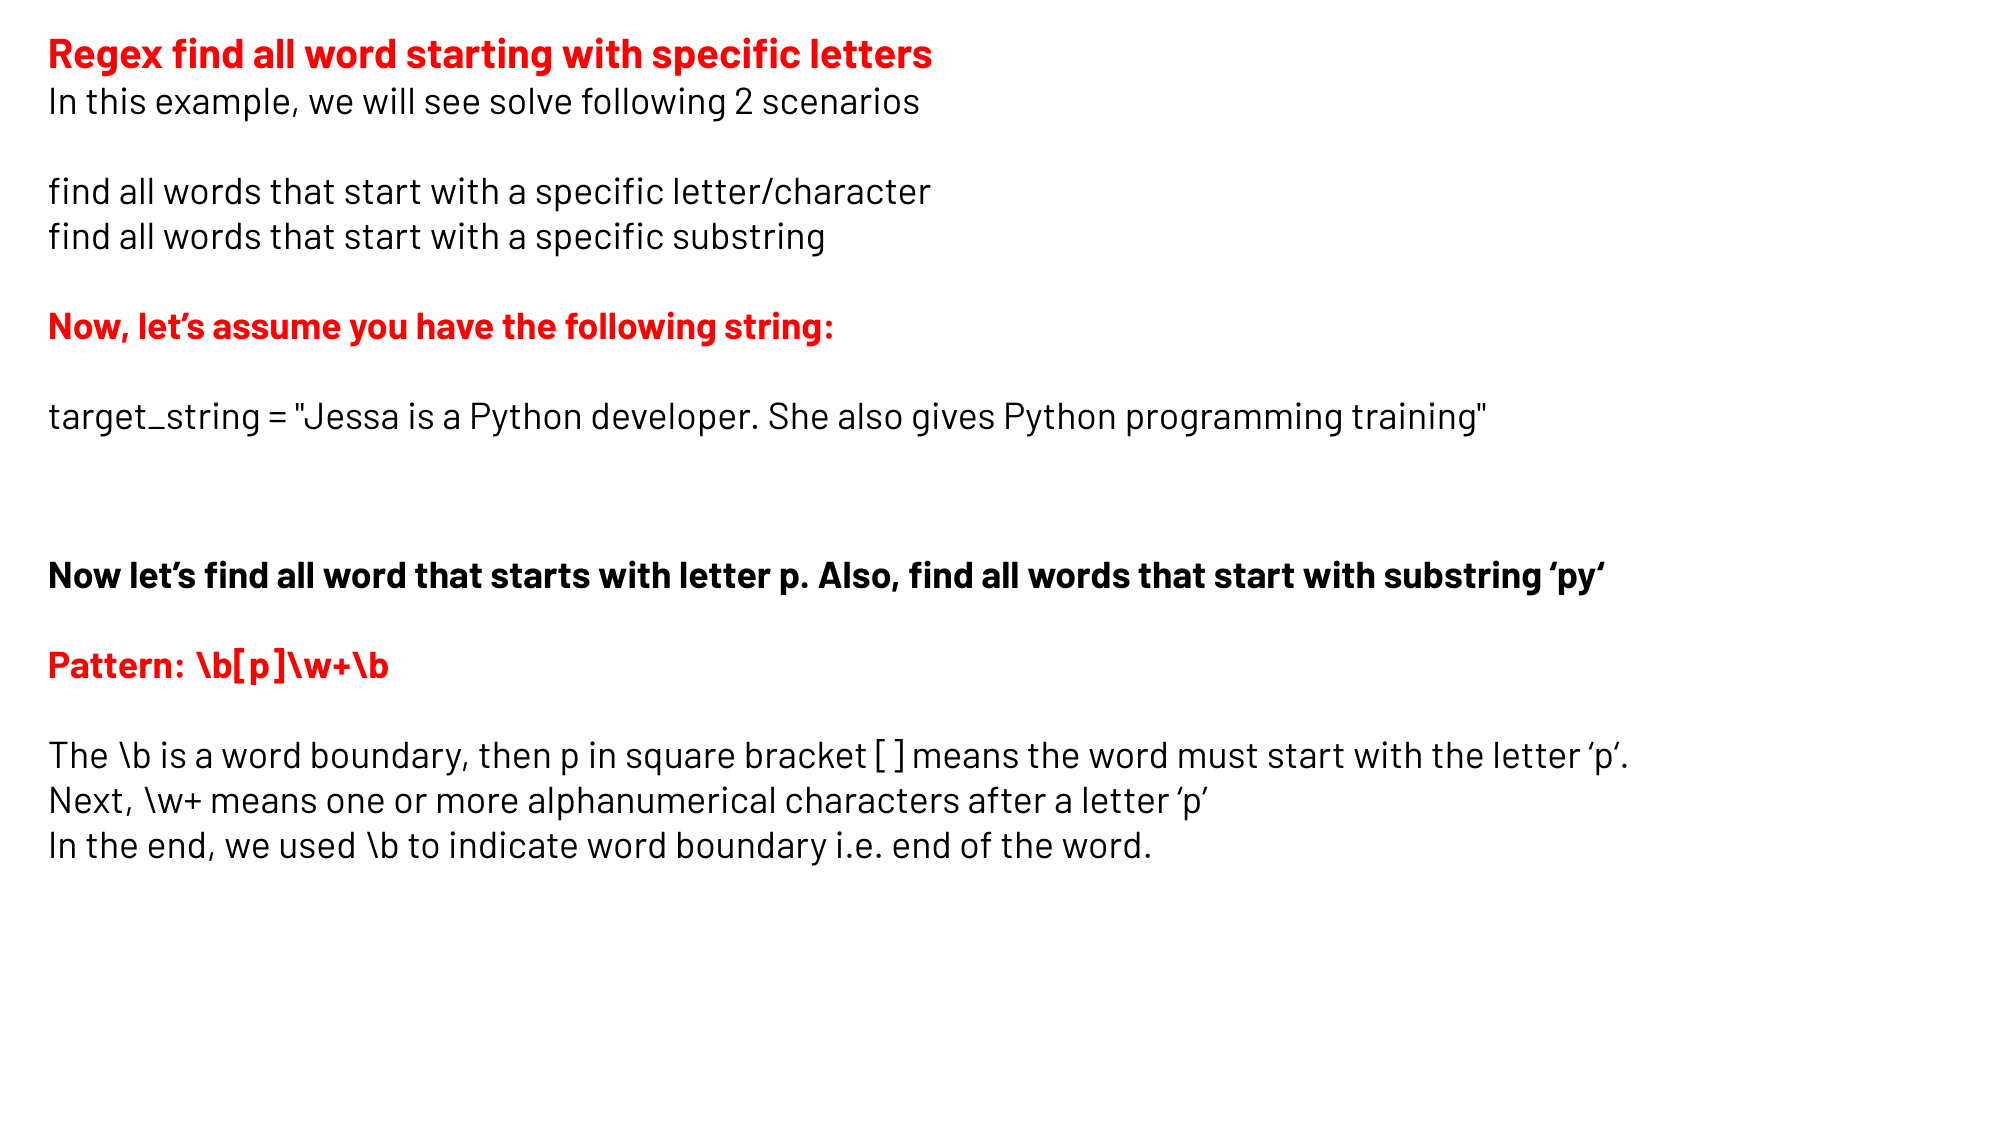

Regex find all word starting with specific letters
In this example, we will see solve following 2 scenarios

find all words that start with a specific letter/character
find all words that start with a specific substring

Now, let’s assume you have the following string:

target_string = "Jessa is a Python developer. She also gives Python programming training"
Now let’s find all word that starts with letter p. Also, find all words that start with substring ‘py‘

Pattern: \b[p]\w+\b

The \b is a word boundary, then p in square bracket [] means the word must start with the letter ‘p‘.
Next, \w+ means one or more alphanumerical characters after a letter ‘p’
In the end, we used \b to indicate word boundary i.e. end of the word.